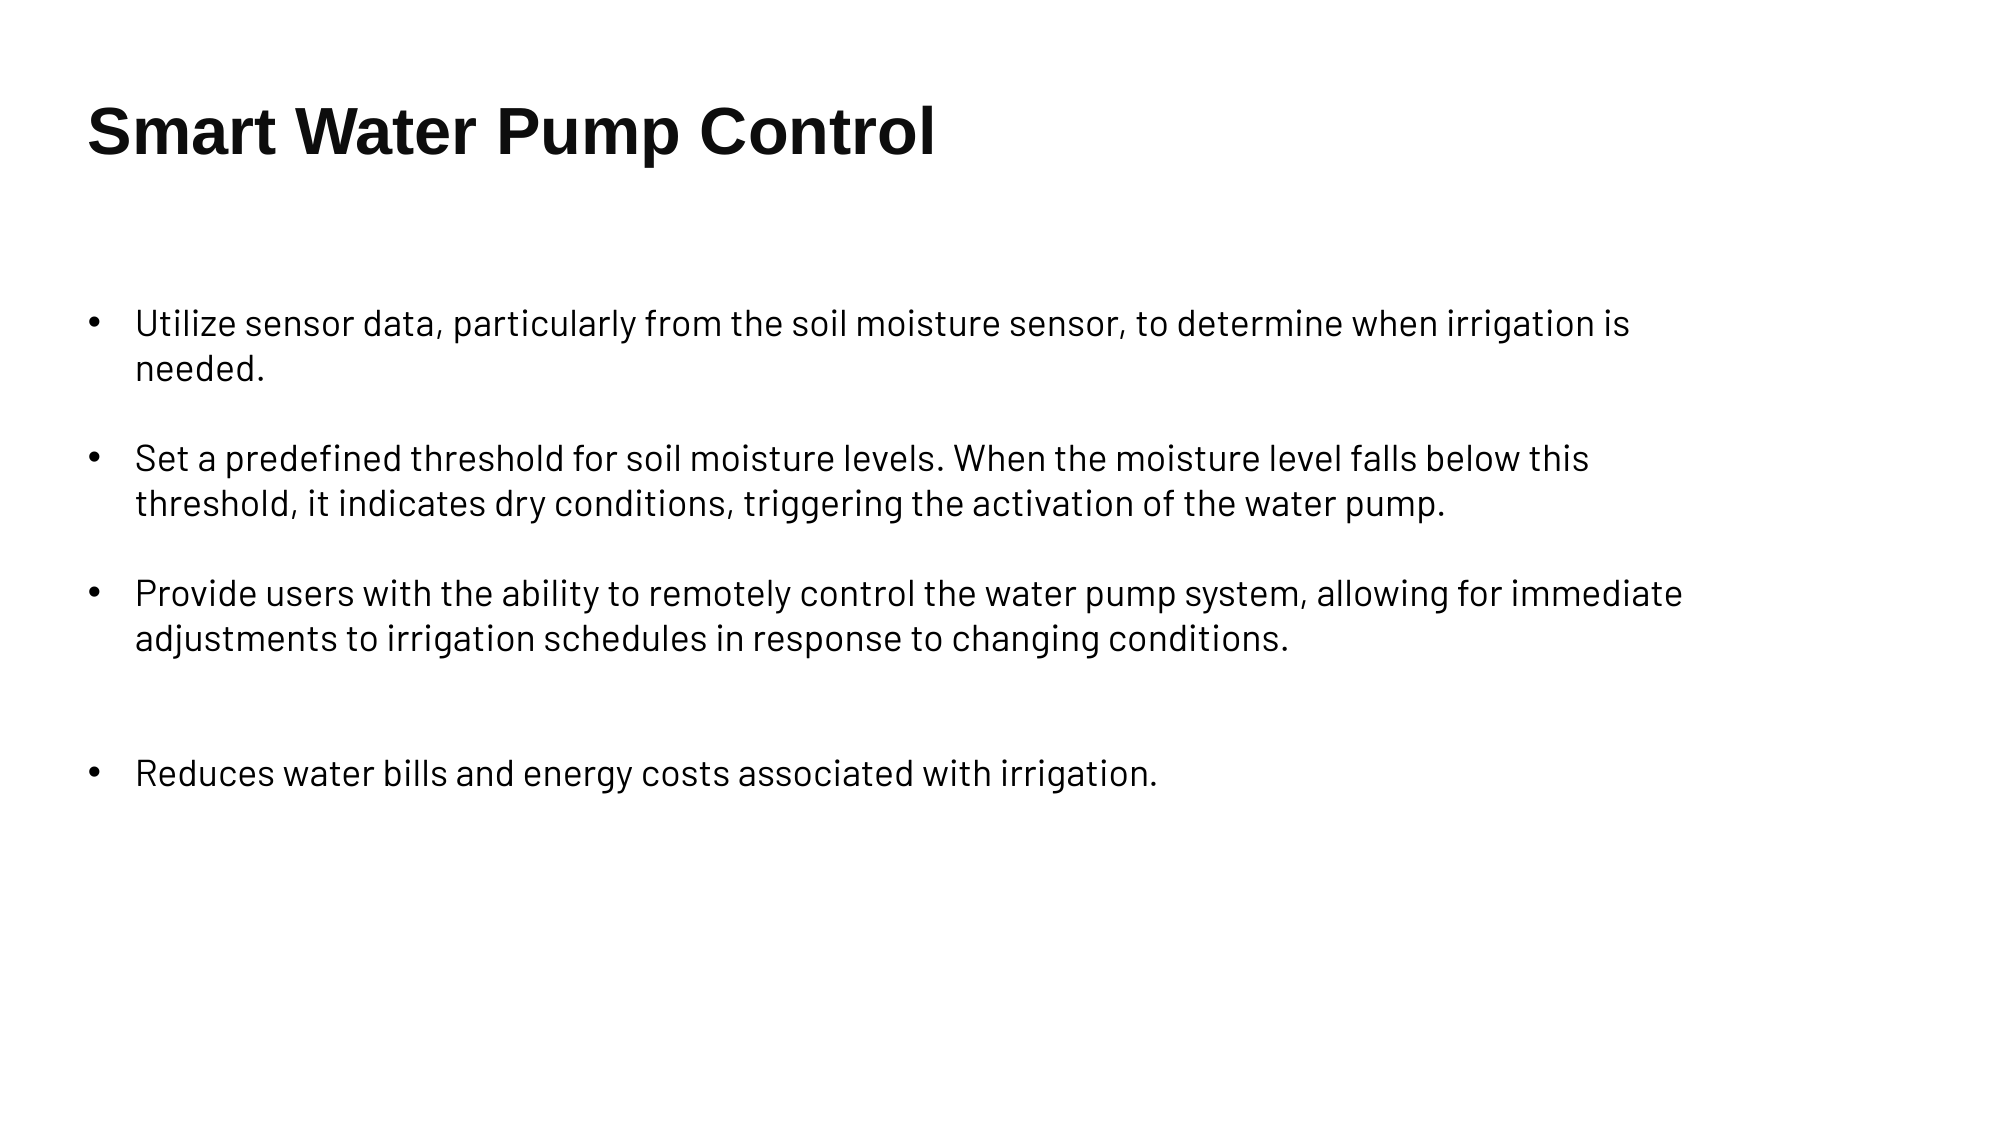

Smart Water Pump Control
Utilize sensor data, particularly from the soil moisture sensor, to determine when irrigation is needed.

Set a predefined threshold for soil moisture levels. When the moisture level falls below this threshold, it indicates dry conditions, triggering the activation of the water pump.

Provide users with the ability to remotely control the water pump system, allowing for immediate adjustments to irrigation schedules in response to changing conditions.

Reduces water bills and energy costs associated with irrigation.